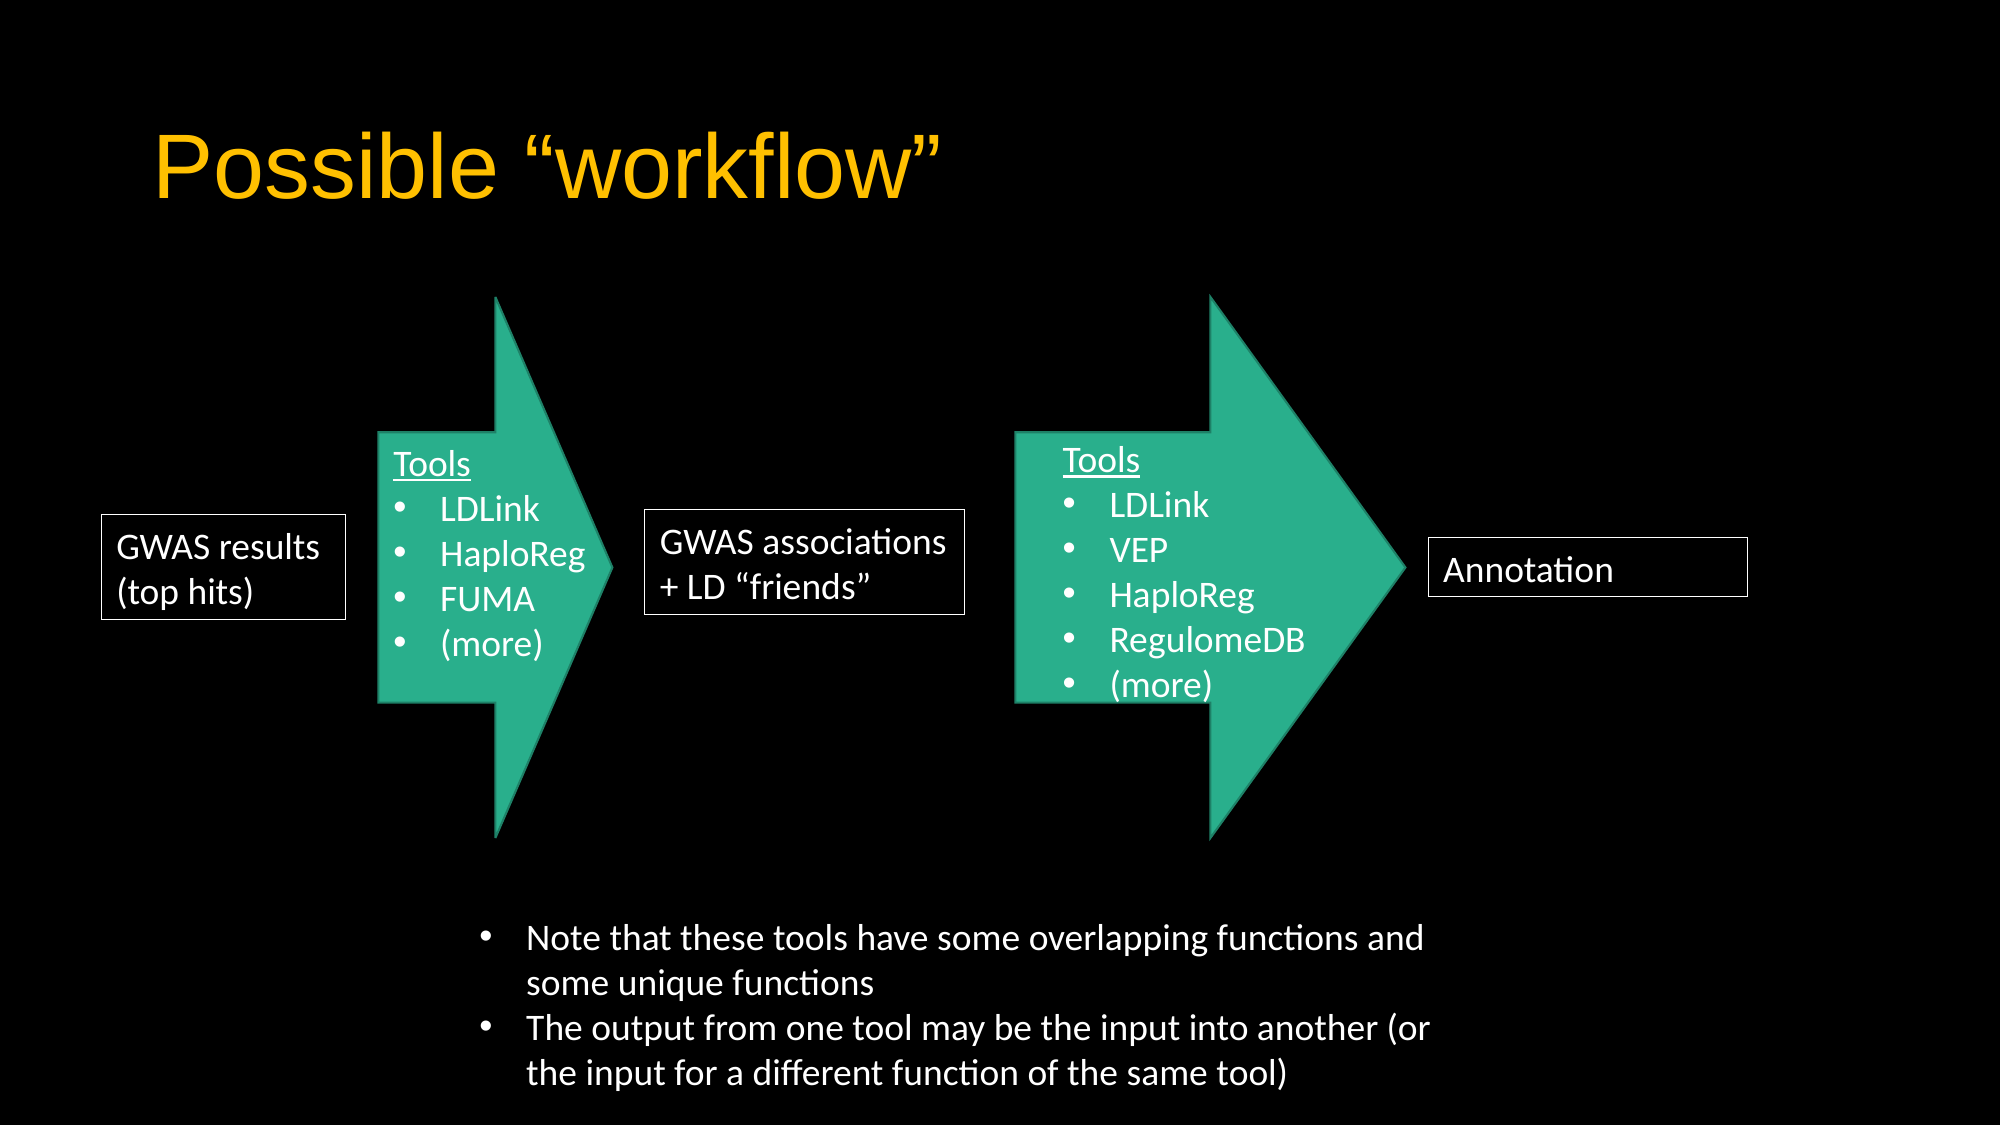

# Possible “workflow”

Tools
LDLink
VEP
HaploReg
RegulomeDB
(more)
Tools
LDLink
HaploReg
FUMA
(more)
GWAS associations + LD “friends”
GWAS results
(top hits)
Annotation
Note that these tools have some overlapping functions and some unique functions
The output from one tool may be the input into another (or the input for a different function of the same tool)